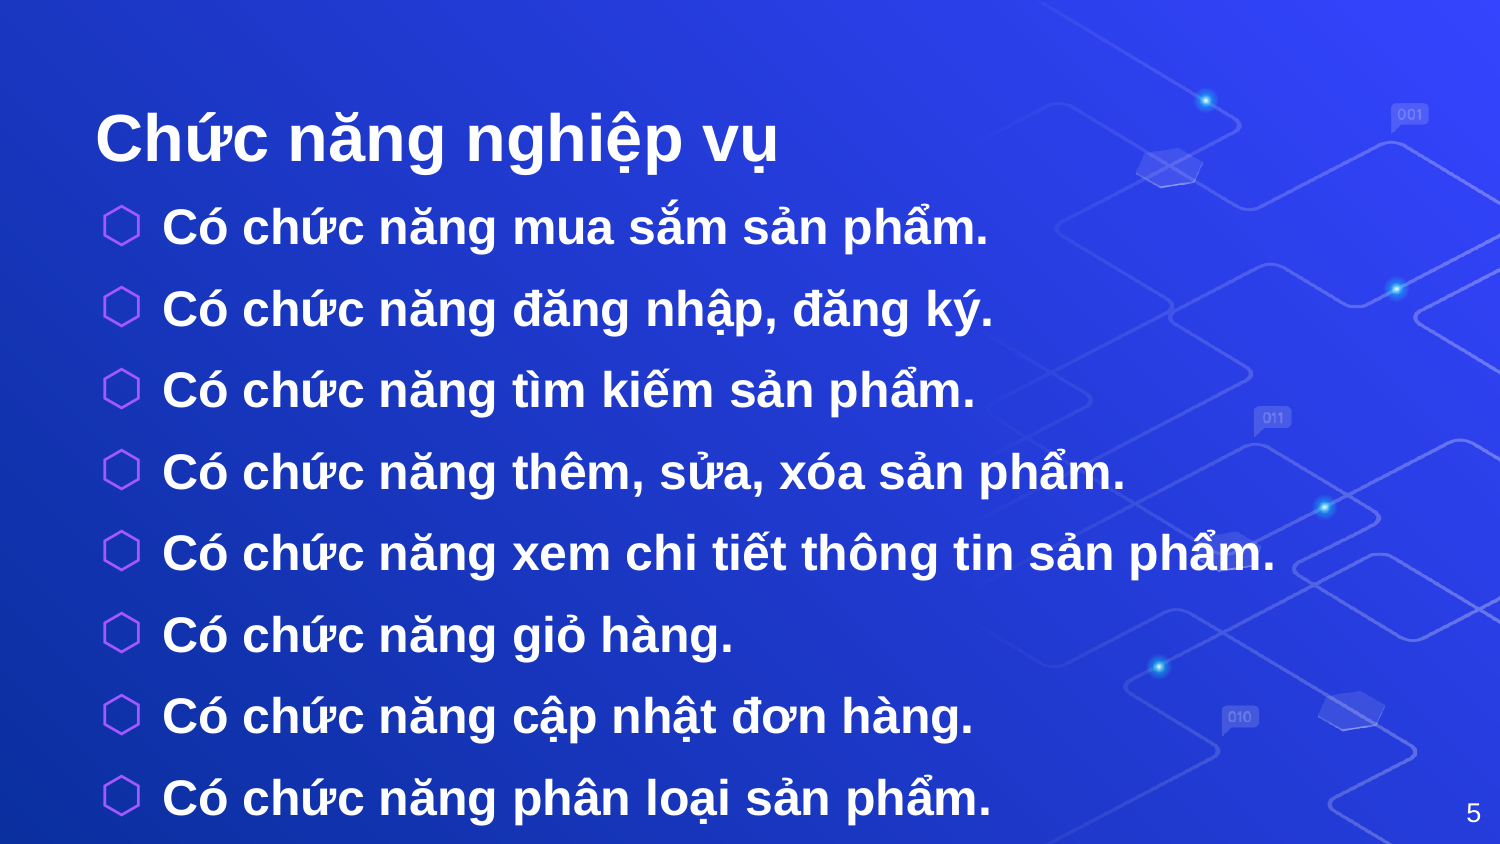

# Chức năng nghiệp vụ
Có chức năng mua sắm sản phẩm.
Có chức năng đăng nhập, đăng ký.
Có chức năng tìm kiếm sản phẩm.
Có chức năng thêm, sửa, xóa sản phẩm.
Có chức năng xem chi tiết thông tin sản phẩm.
Có chức năng giỏ hàng.
Có chức năng cập nhật đơn hàng.
Có chức năng phân loại sản phẩm.

5